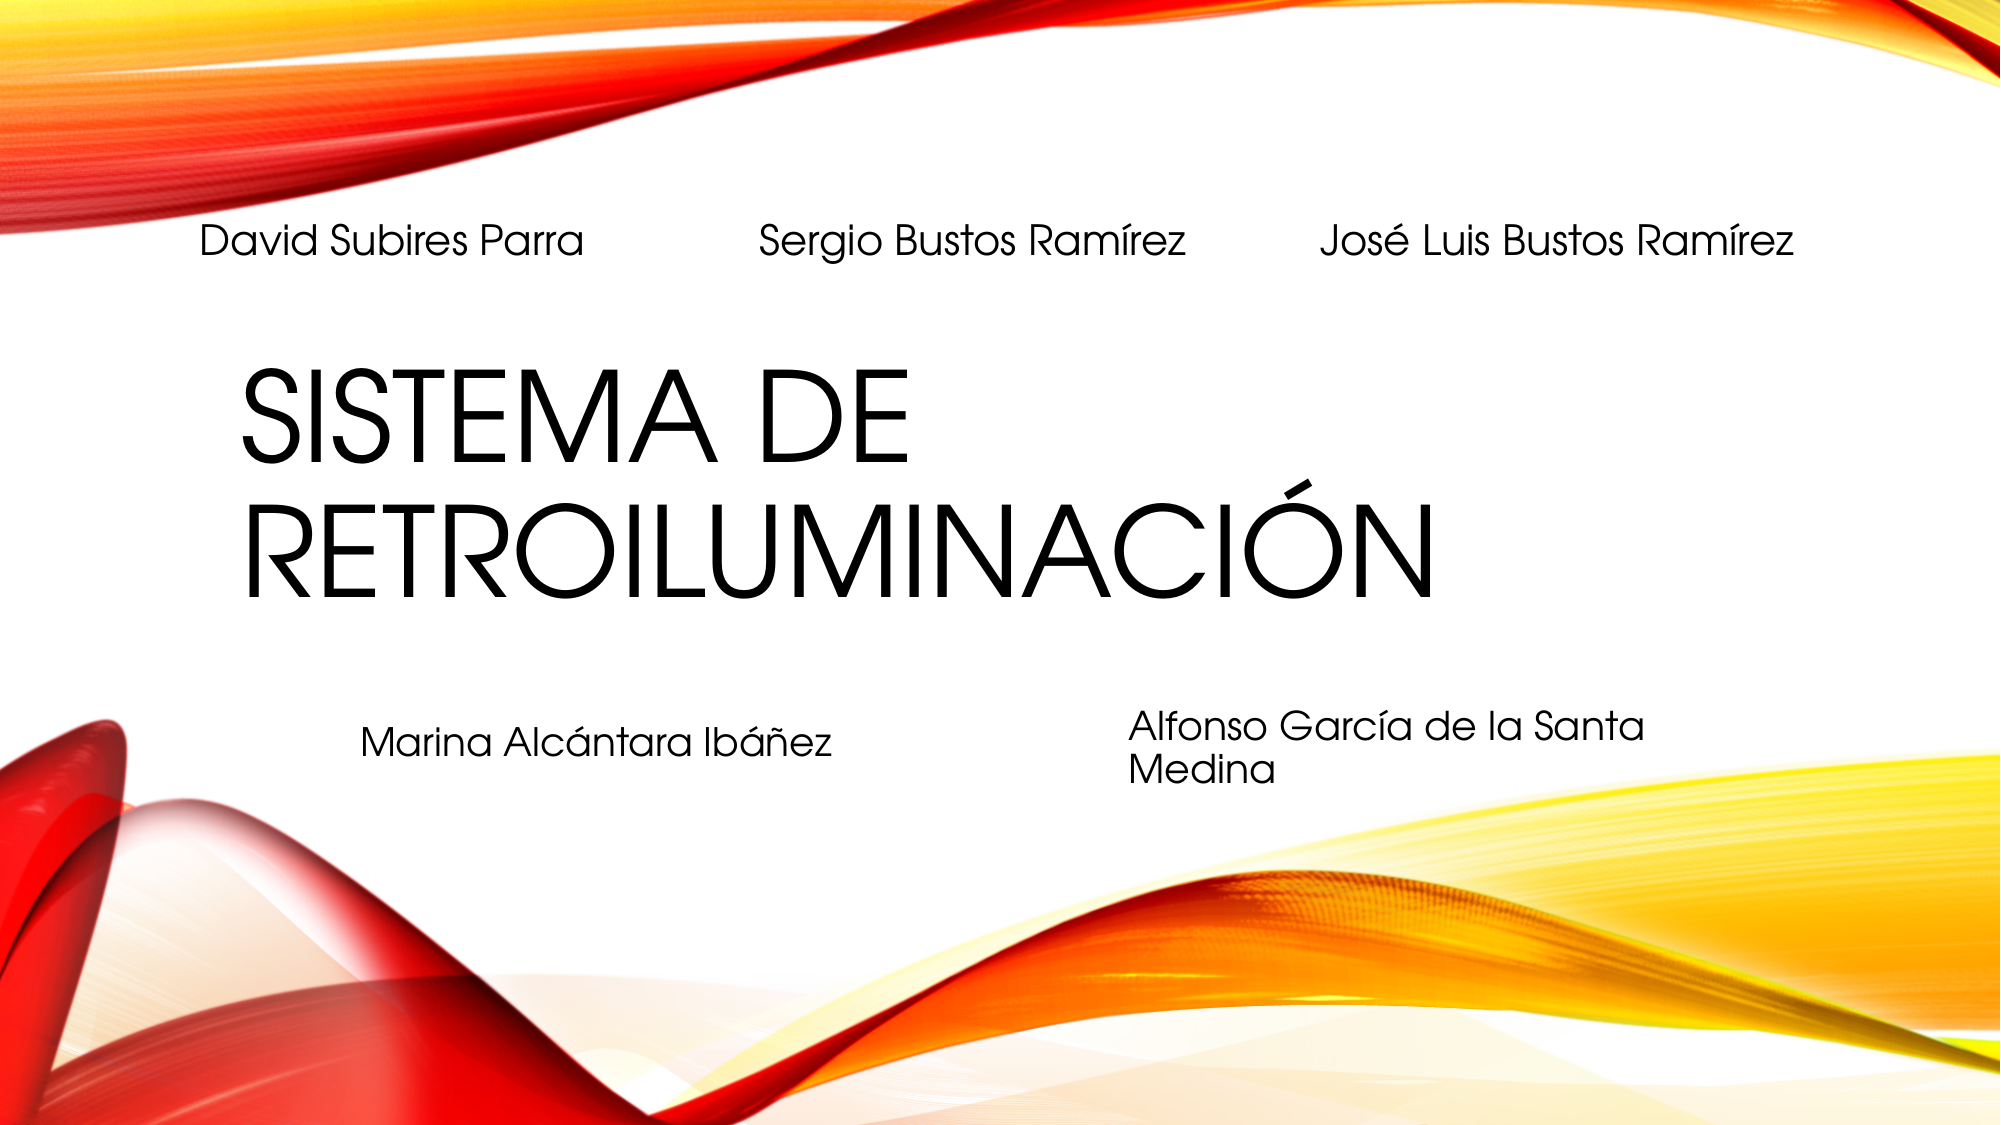

David Subires Parra
Sergio Bustos Ramírez
José Luis Bustos Ramírez
# Sistema de retroiluminación
Alfonso García de la Santa Medina
Marina Alcántara Ibáñez